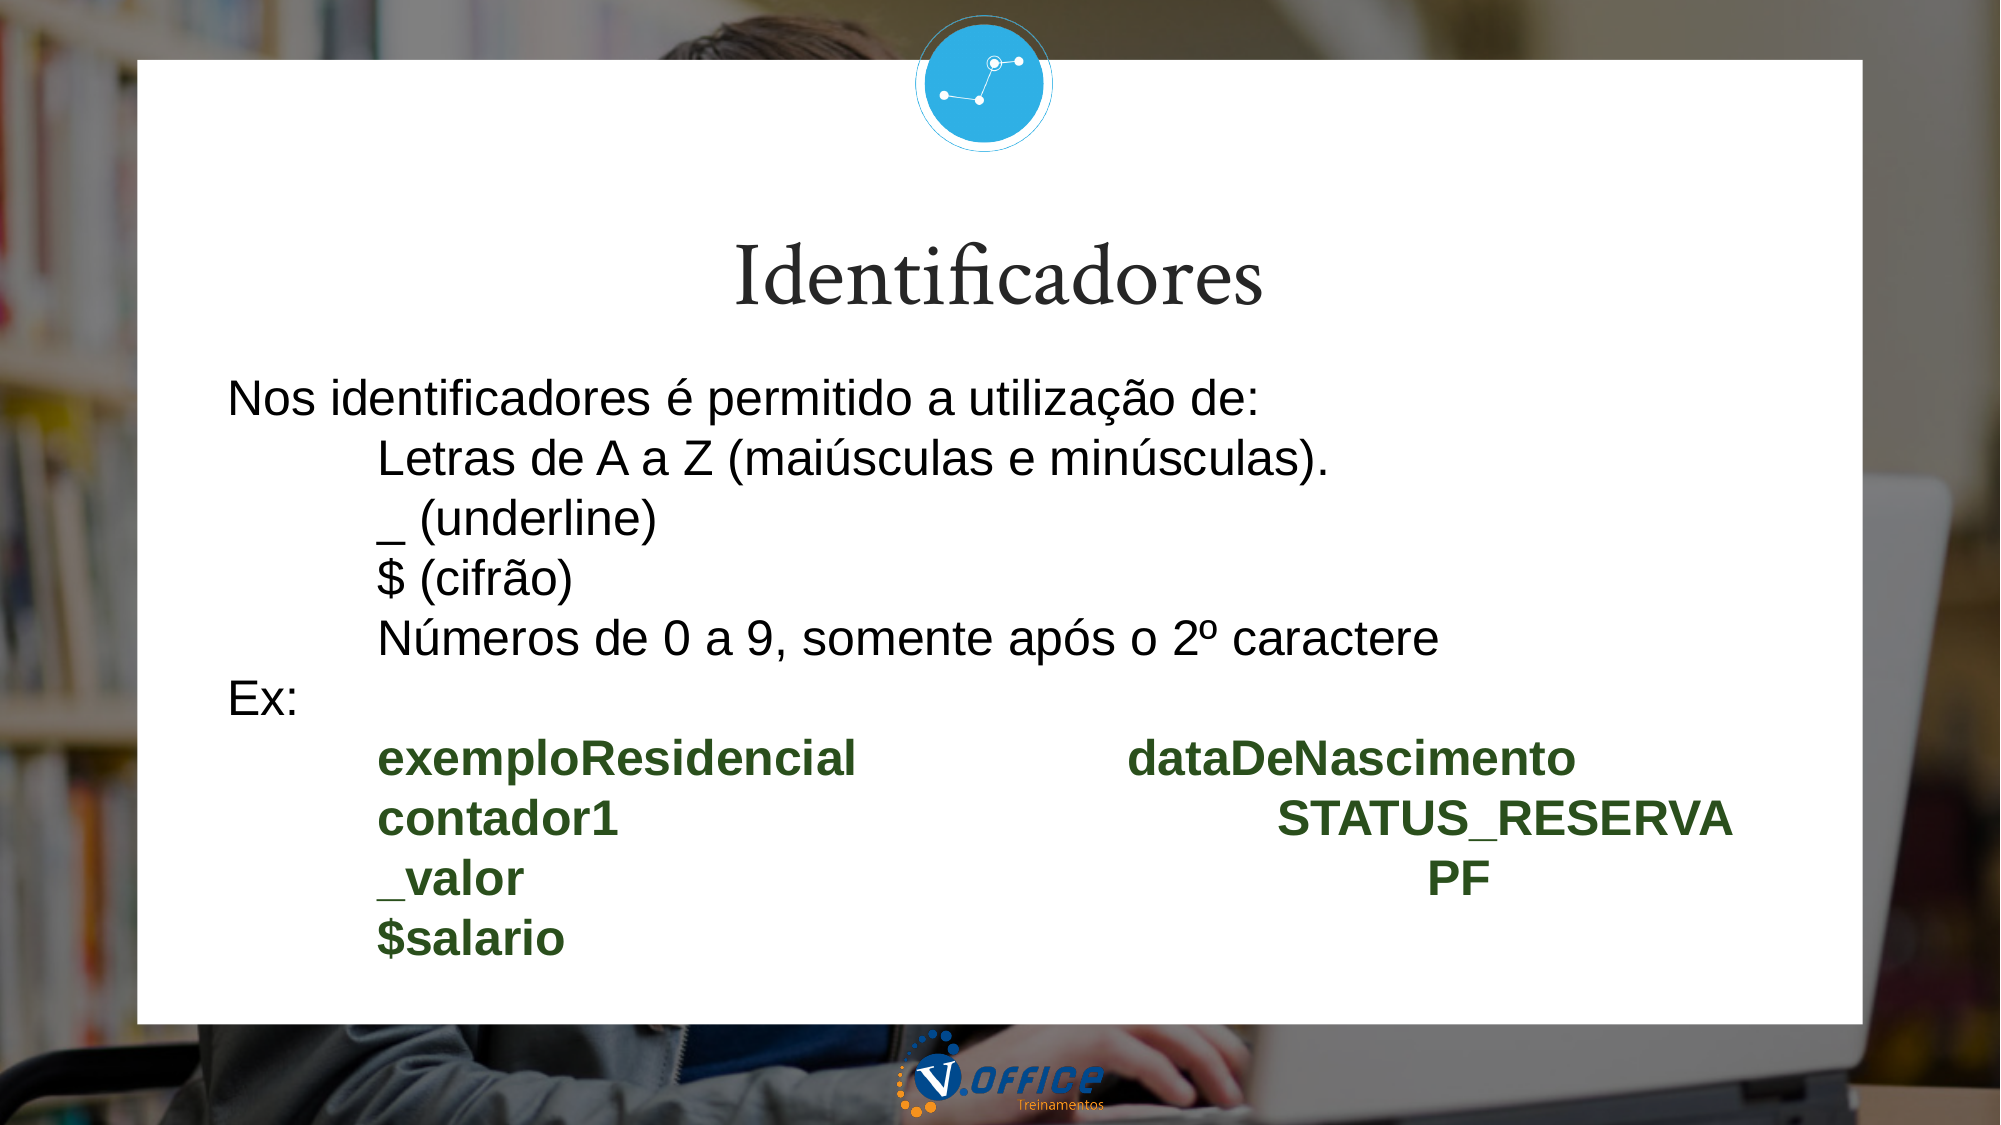

Identificadores
Nos identificadores é permitido a utilização de:
	Letras de A a Z (maiúsculas e minúsculas).
	_ (underline)
	$ (cifrão)
	Números de 0 a 9, somente após o 2º caractere
Ex:
	exemploResidencial		dataDeNascimento
	contador1					STATUS_RESERVA
	_valor							PF
	$salario